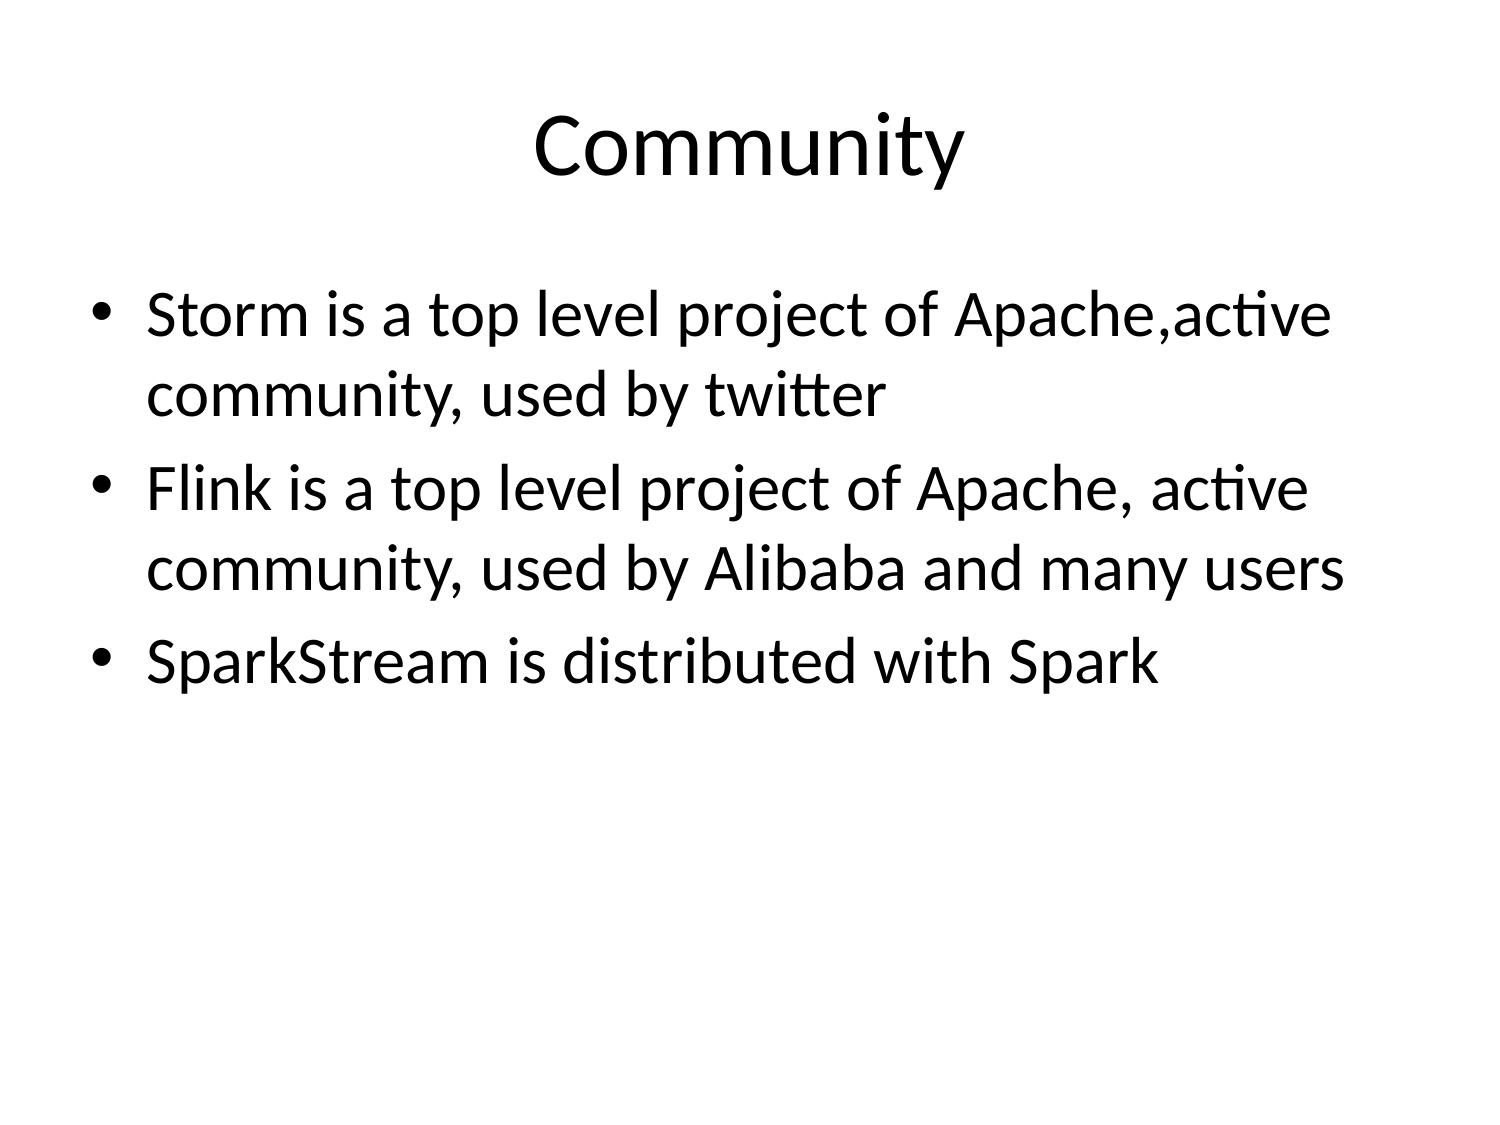

# Community
Storm is a top level project of Apache,active community, used by twitter
Flink is a top level project of Apache, active community, used by Alibaba and many users
SparkStream is distributed with Spark